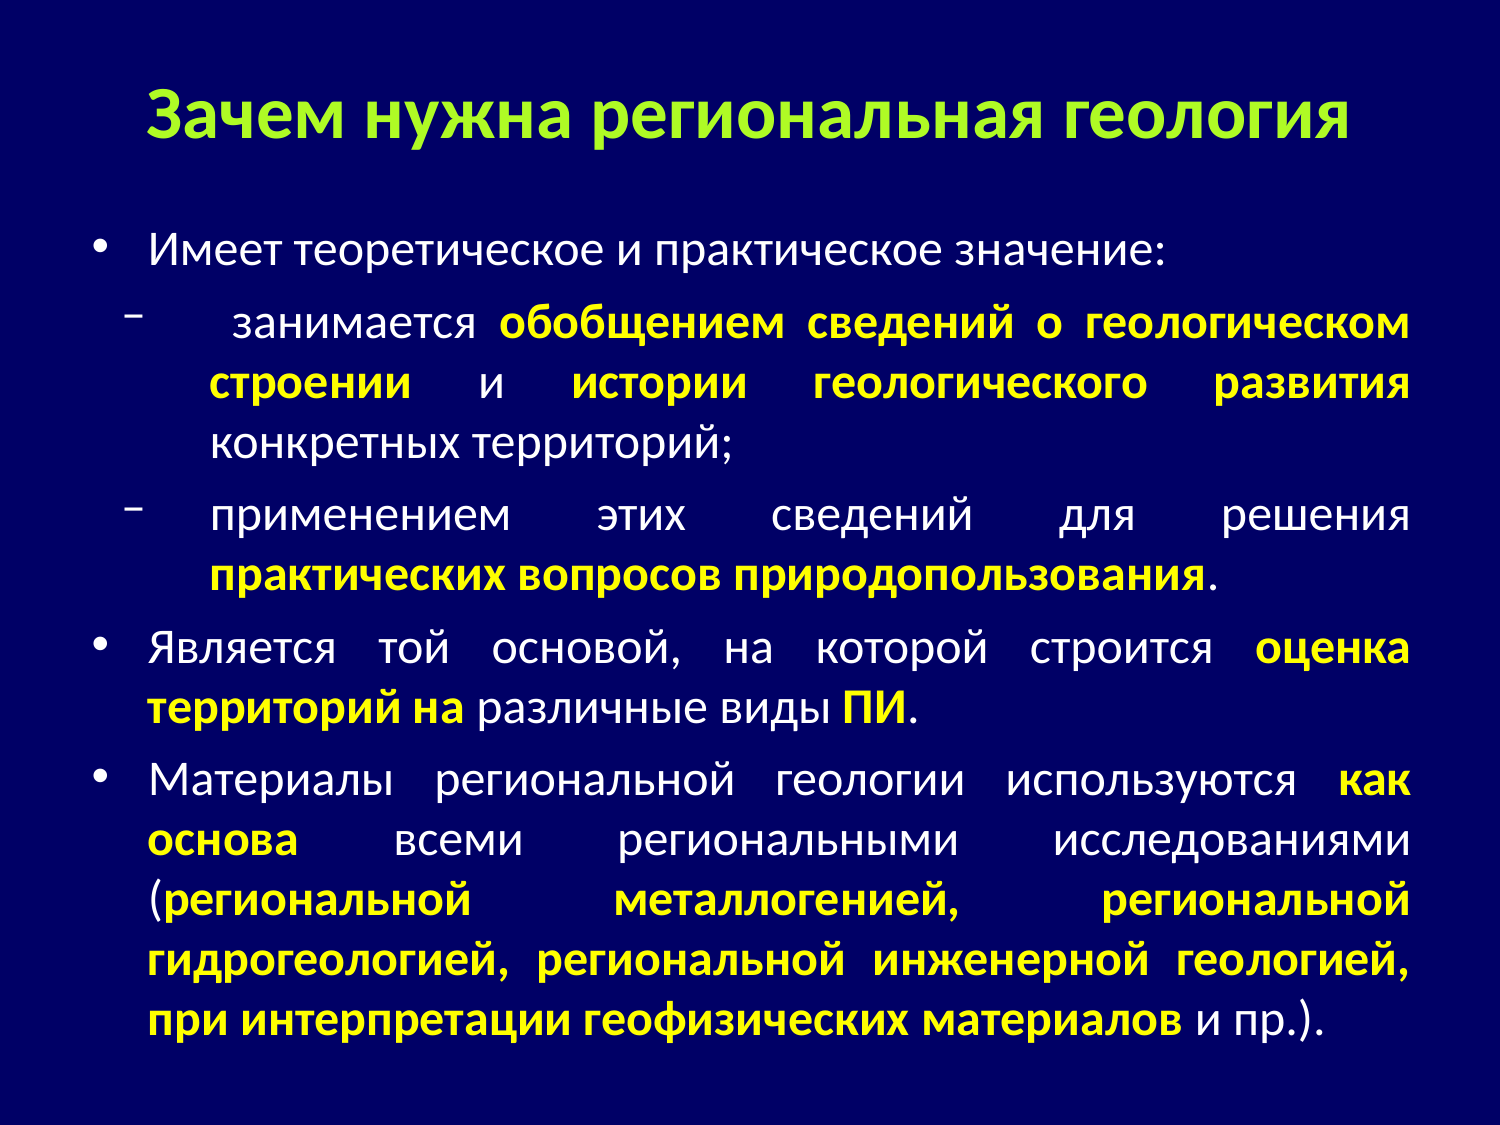

# Зачем нужна региональная геология
Имеет теоретическое и практическое значение:
 занимается обобщением сведений о геологическом строении и истории геологического развития конкретных территорий;
применением этих сведений для решения практических вопросов природопользования.
Является той основой, на которой строится оценка территорий на различные виды ПИ.
Материалы региональной геологии используются как основа всеми региональными исследованиями (региональной металлогенией, региональной гидрогеологией, региональной инженерной геологией, при интерпретации геофизических материалов и пр.).